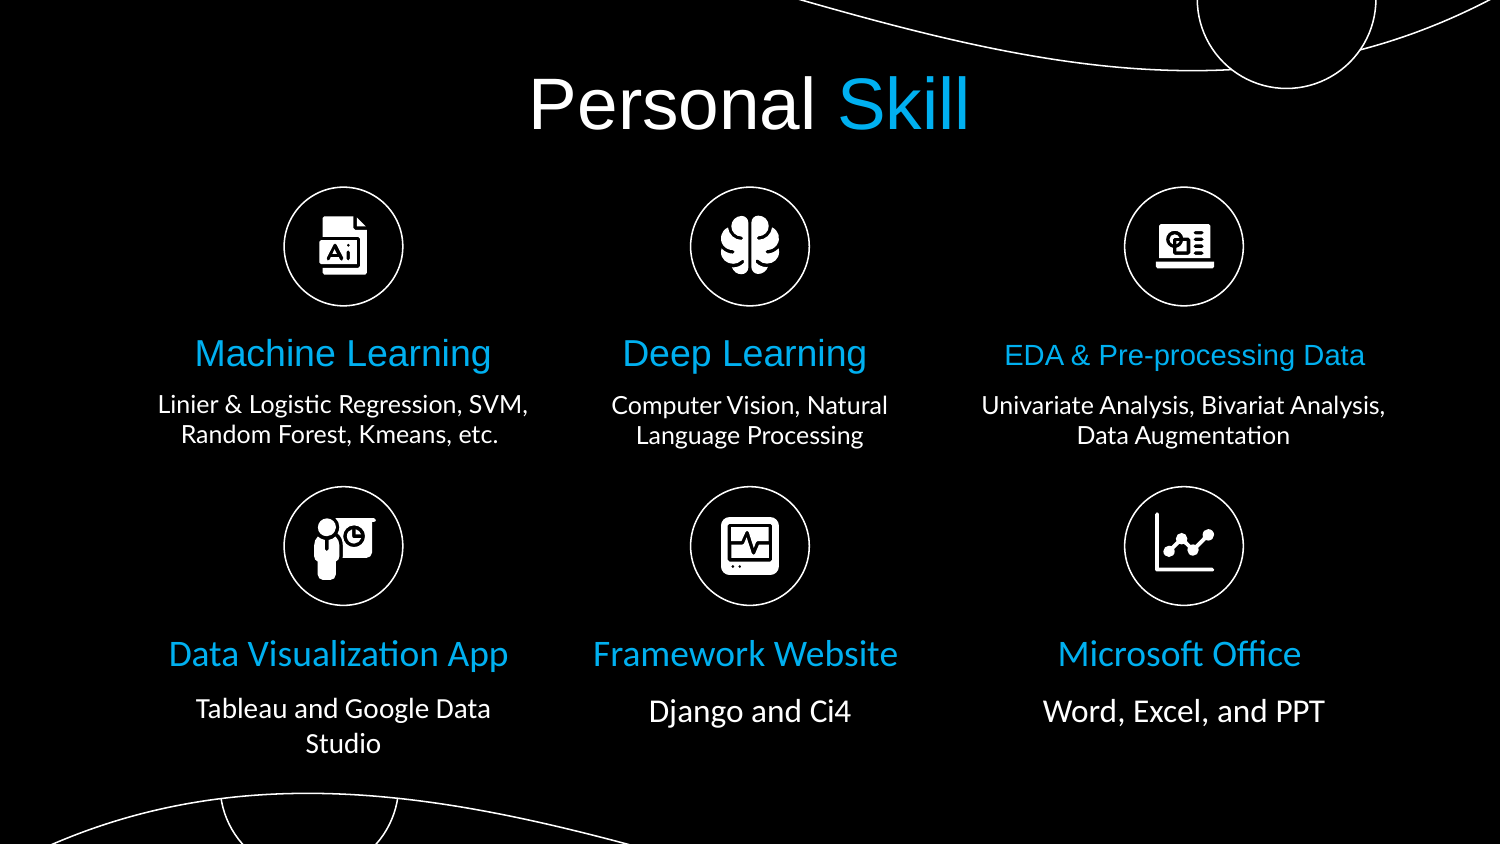

# Personal Skill

Machine Learning
Deep Learning
EDA & Pre-processing Data
Linier & Logistic Regression, SVM, Random Forest, Kmeans, etc.
Computer Vision, Natural Language Processing
Univariate Analysis, Bivariat Analysis, Data Augmentation

Data Visualization App
Framework Website
Microsoft Office
Tableau and Google Data Studio
Django and Ci4
Word, Excel, and PPT